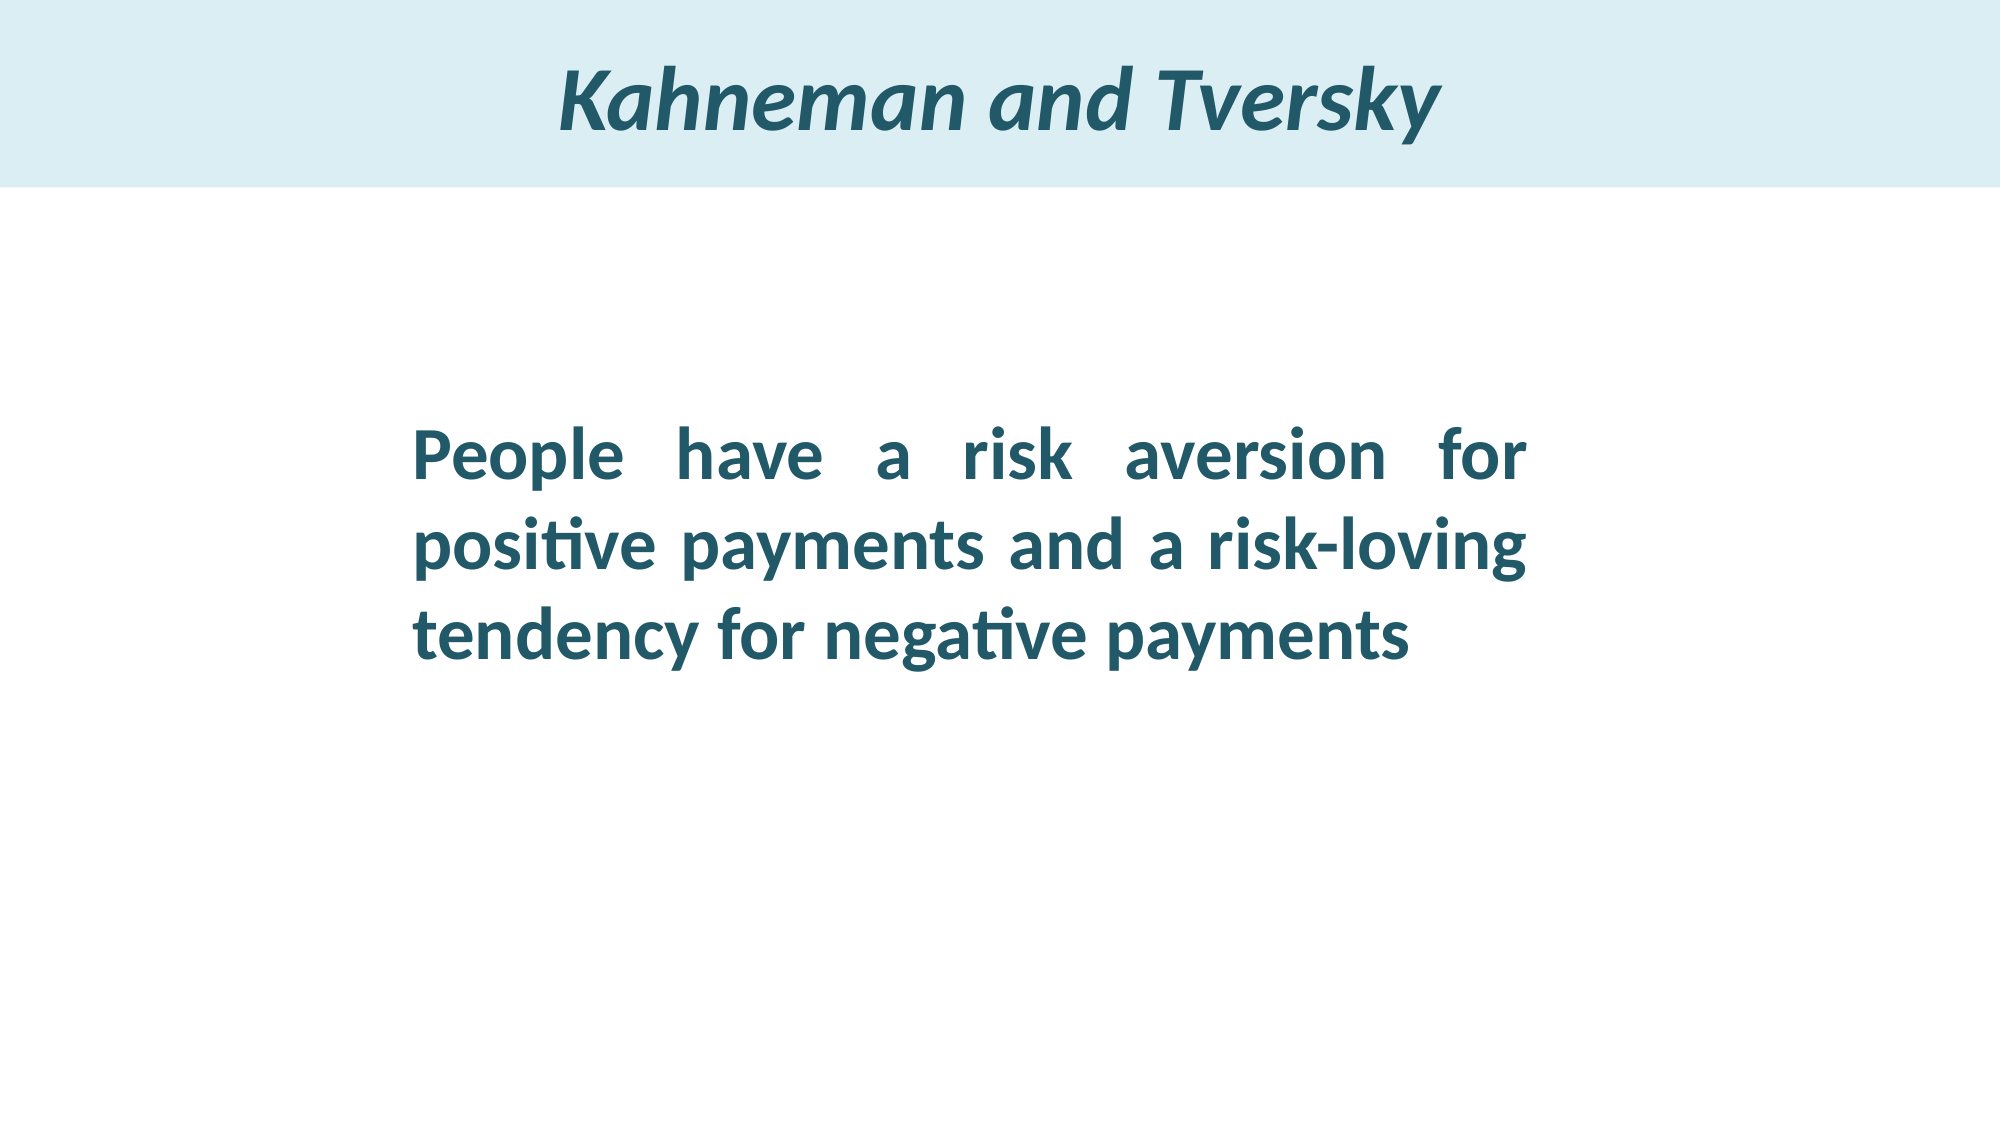

# Kahneman and Tversky
People have a risk aversion for positive payments and a risk-loving tendency for negative payments